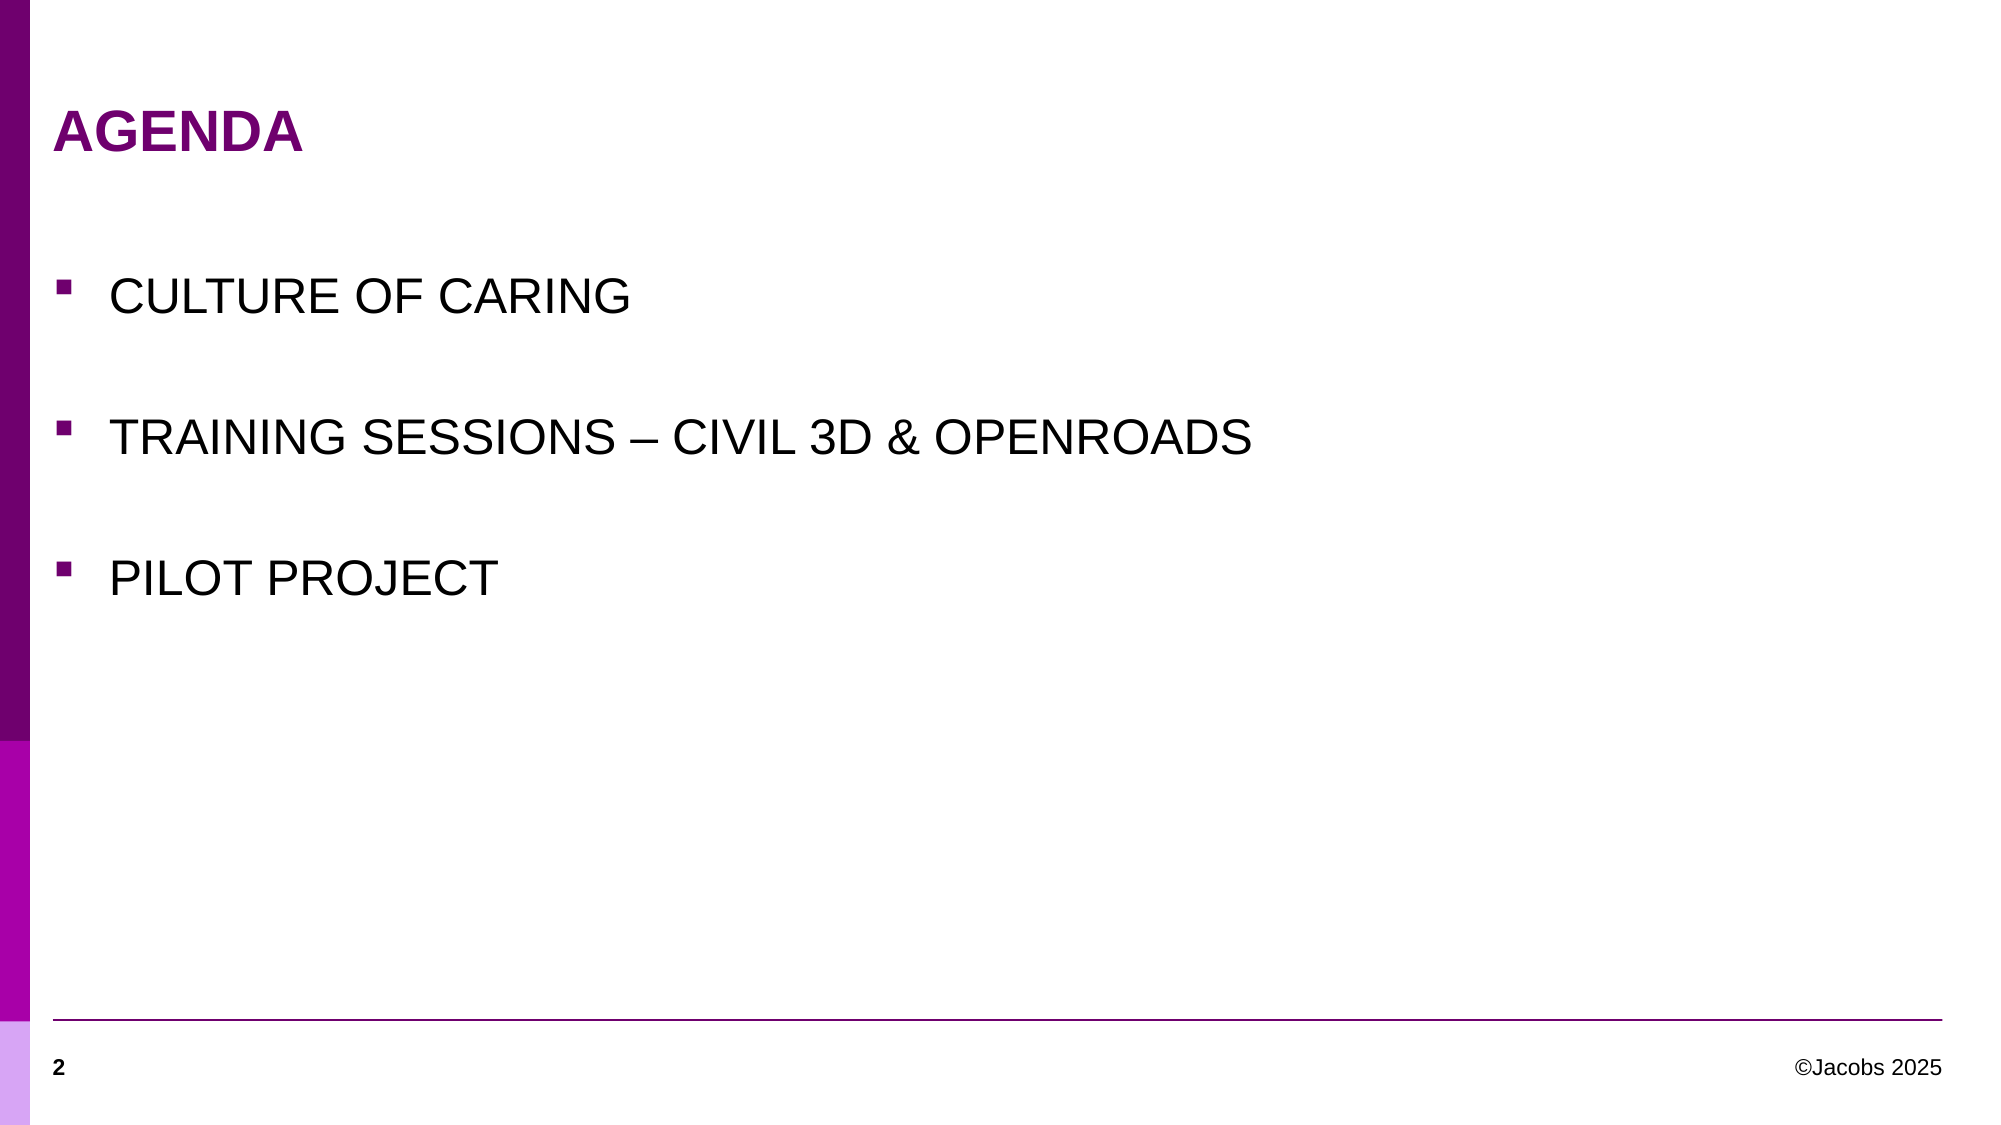

# AGENDA
CULTURE OF CARING
TRAINING SESSIONS – CIVIL 3D & OPENROADS
PILOT PROJECT

2